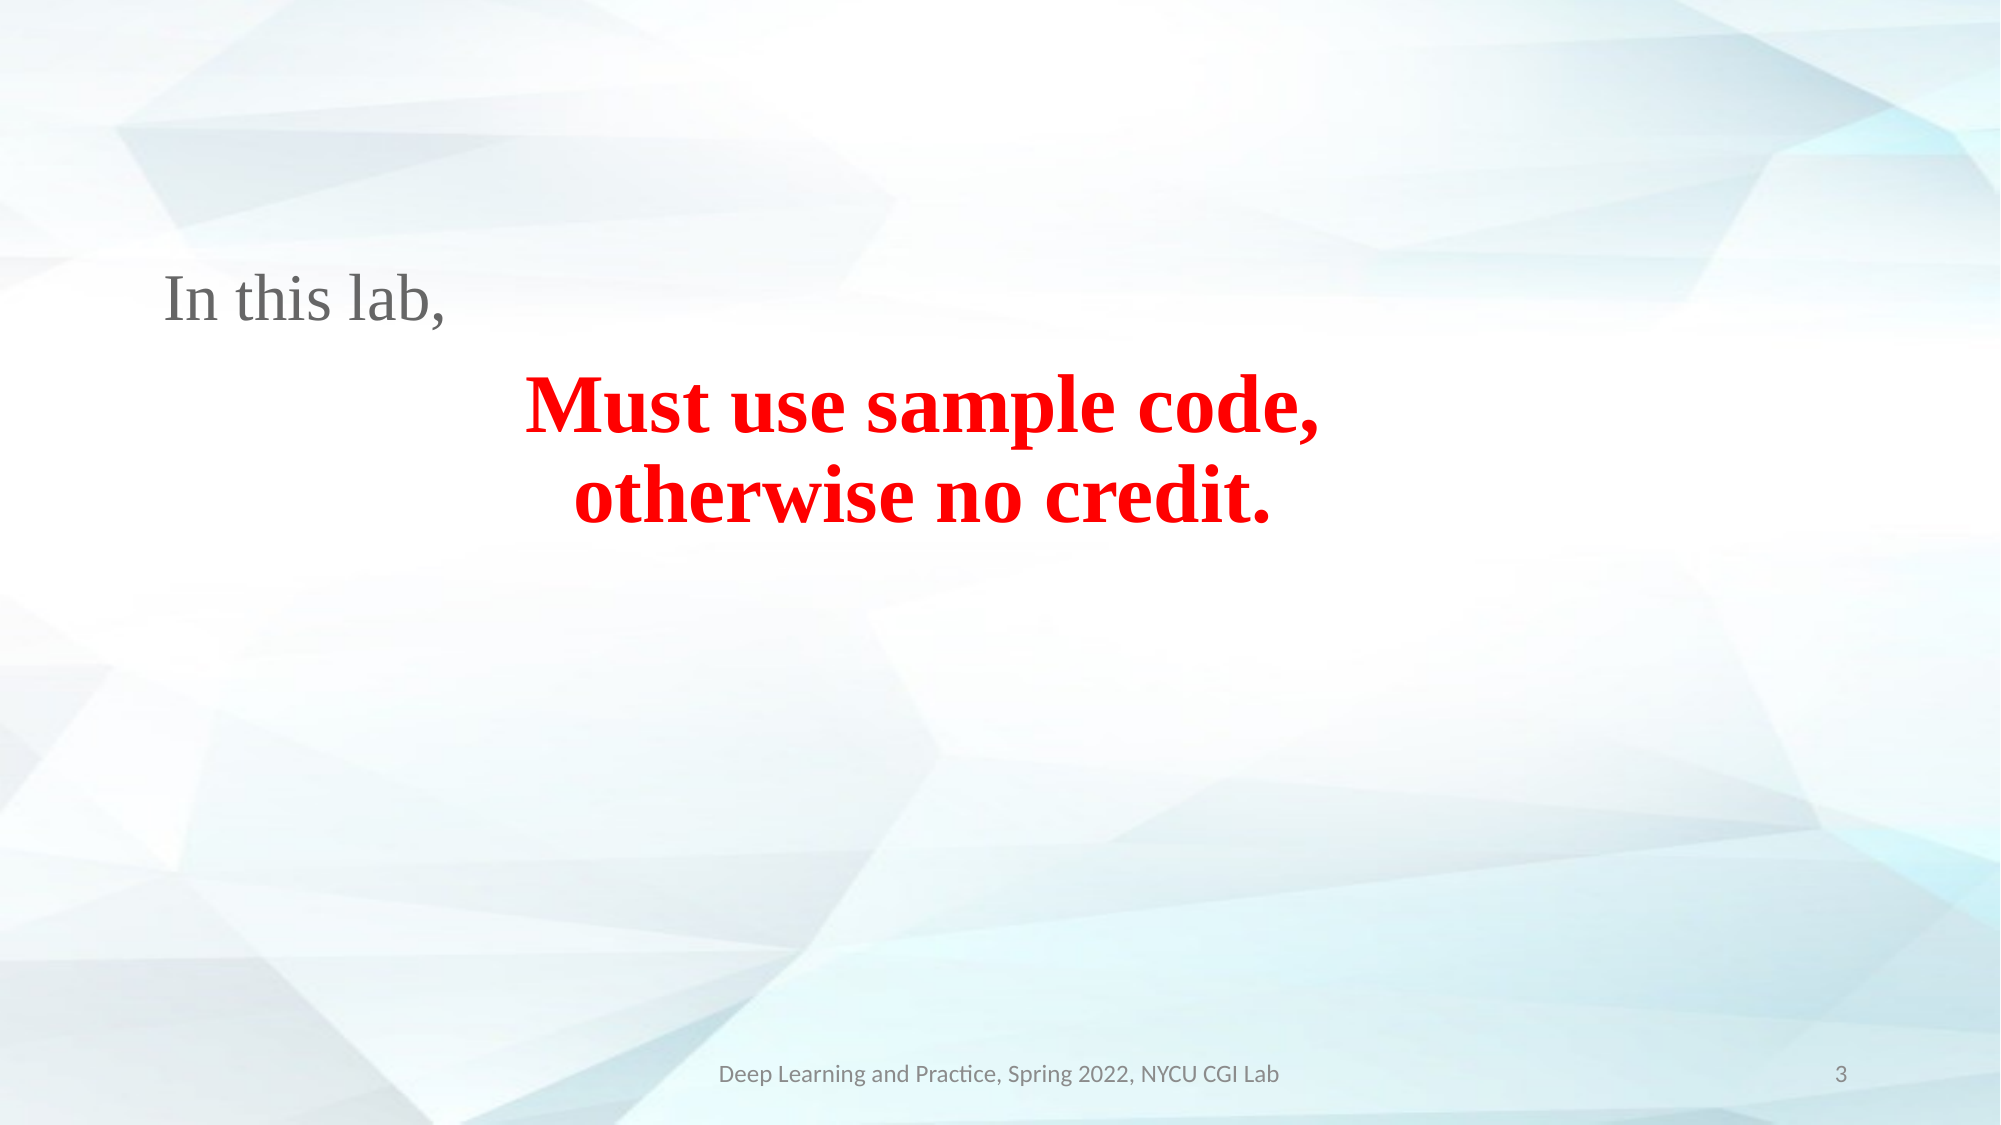

In this lab,
# Must use sample code, otherwise no credit.
Deep Learning and Practice, Spring 2022, NYCU CGI Lab
3